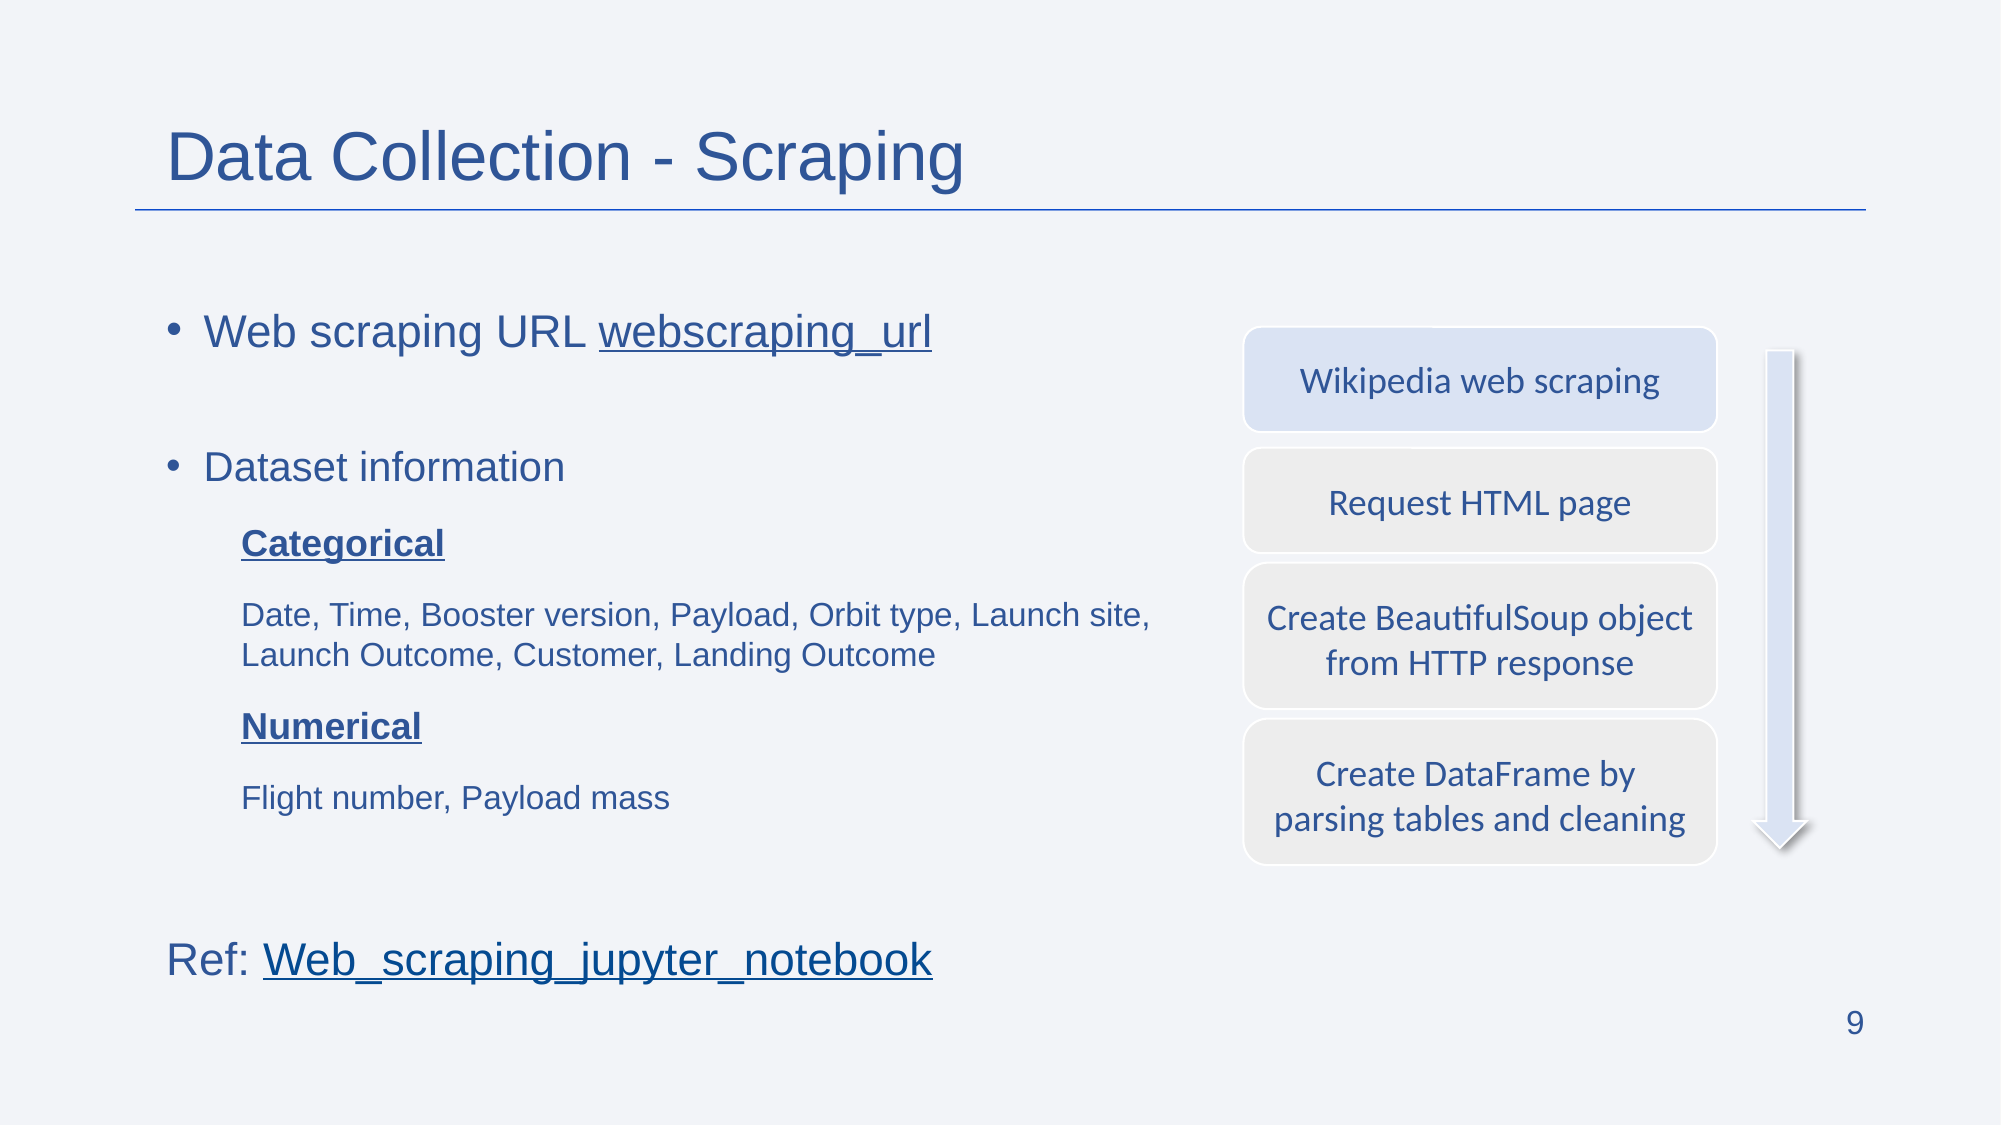

Data Collection - Scraping
Web scraping URL webscraping_url

Dataset information
Categorical
Date, Time, Booster version, Payload, Orbit type, Launch site, Launch Outcome, Customer, Landing Outcome
Numerical
Flight number, Payload mass

Ref: Web_scraping_jupyter_notebook

Wikipedia web scraping

Request HTML page

Create BeautifulSoup object from HTTP response

Create DataFrame by
parsing tables and cleaning
9